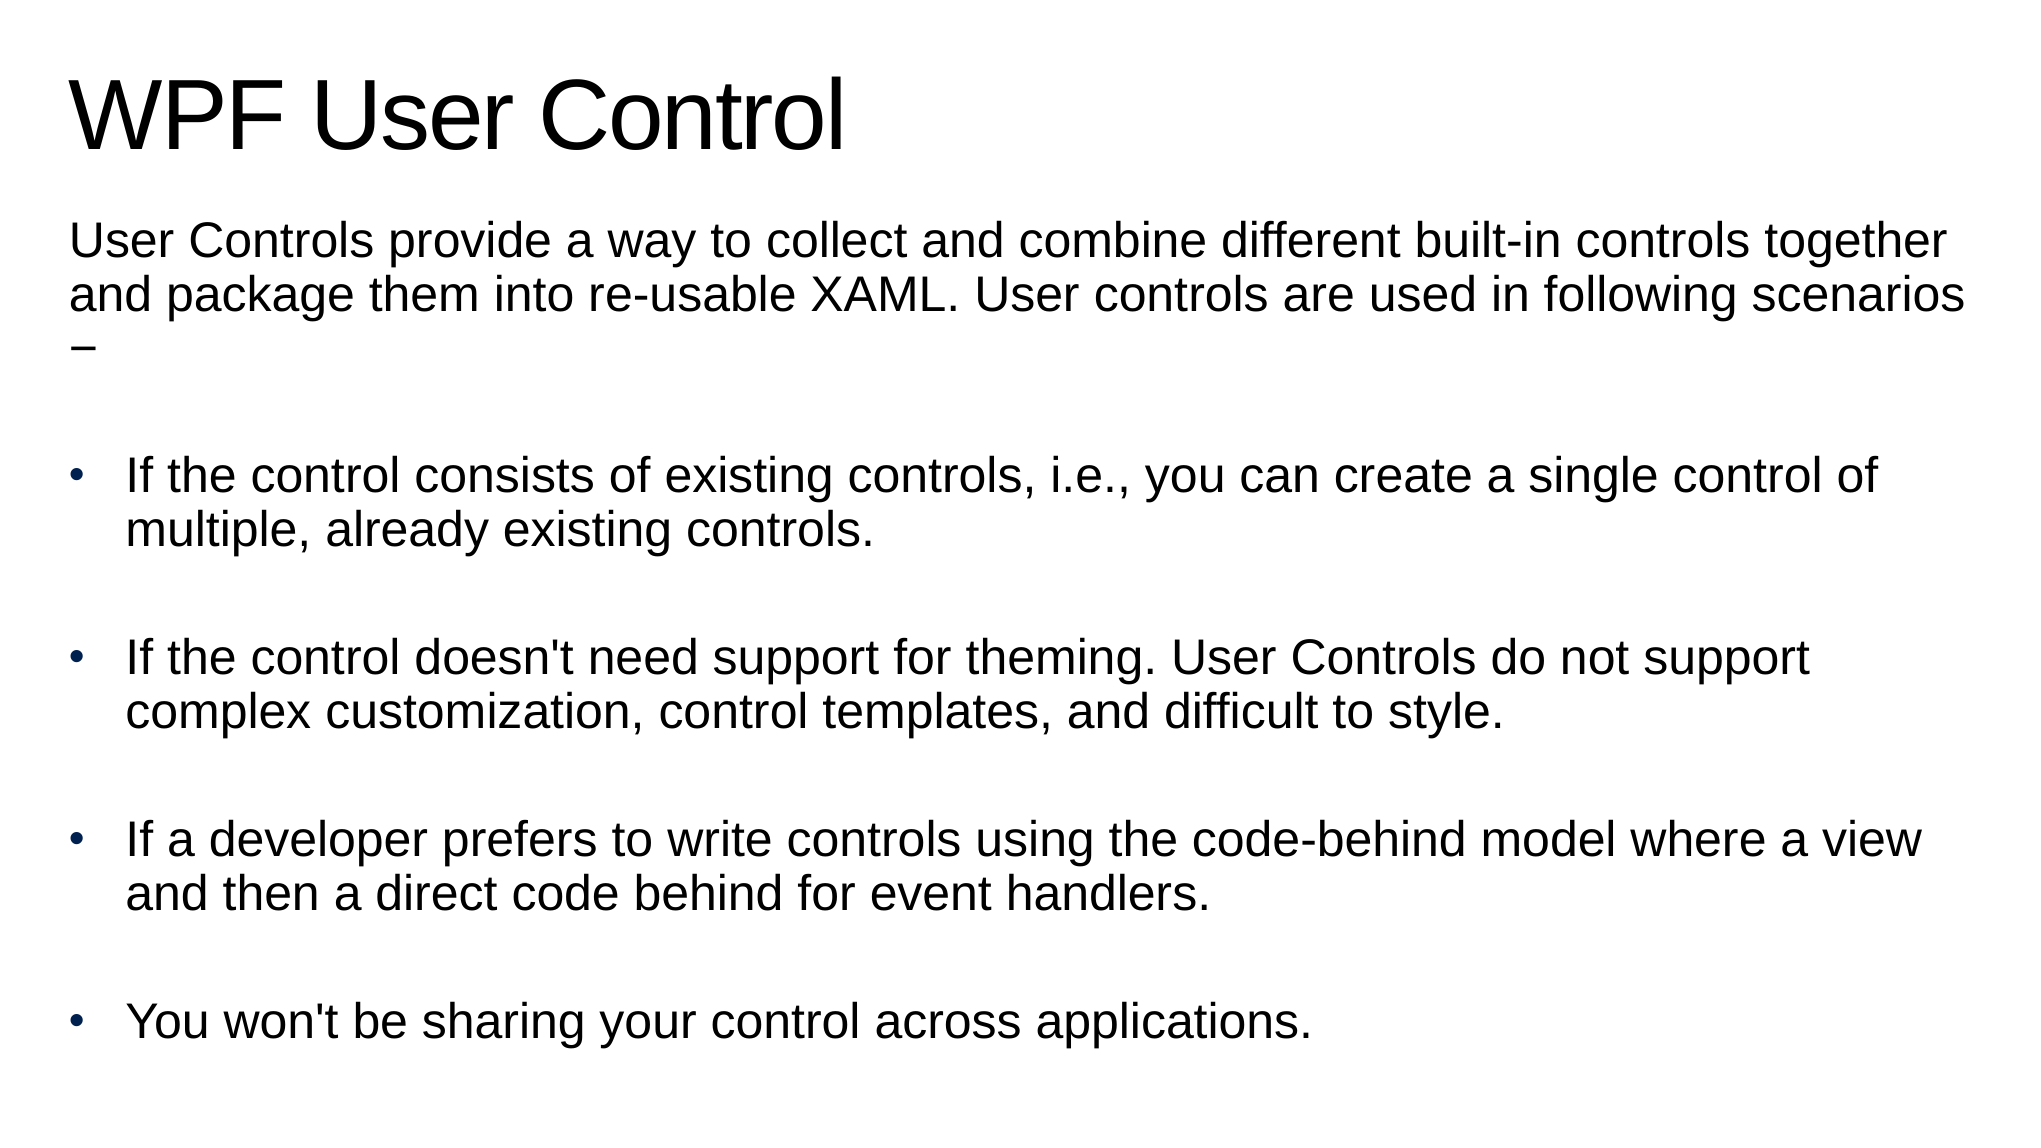

# WPF User Control
User Controls provide a way to collect and combine different built-in controls together and package them into re-usable XAML. User controls are used in following scenarios −

If the control consists of existing controls, i.e., you can create a single control of multiple, already existing controls.

If the control doesn't need support for theming. User Controls do not support complex customization, control templates, and difficult to style.

If a developer prefers to write controls using the code-behind model where a view and then a direct code behind for event handlers.

You won't be sharing your control across applications.